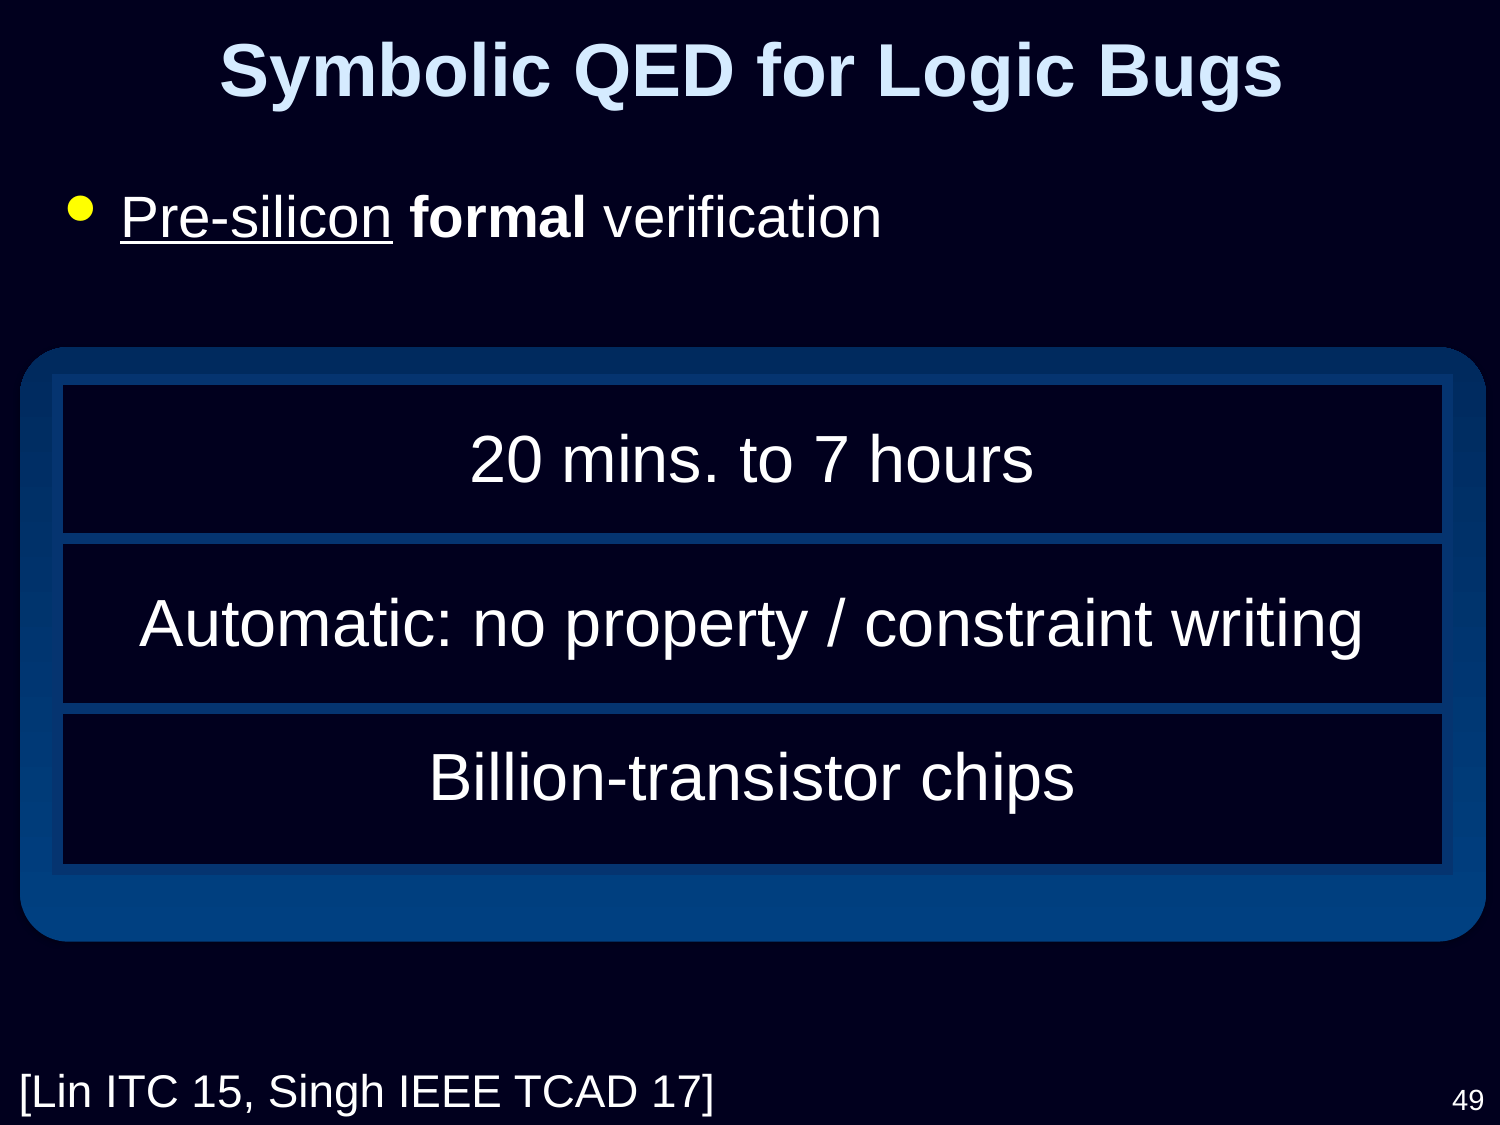

Symbolic QED for Logic Bugs
Pre-silicon formal verification

| 20 mins. to 7 hours |
| --- |
| Automatic: no property / constraint writing |
| Billion-transistor chips |
[Lin ITC 15, Singh IEEE TCAD 17]
49